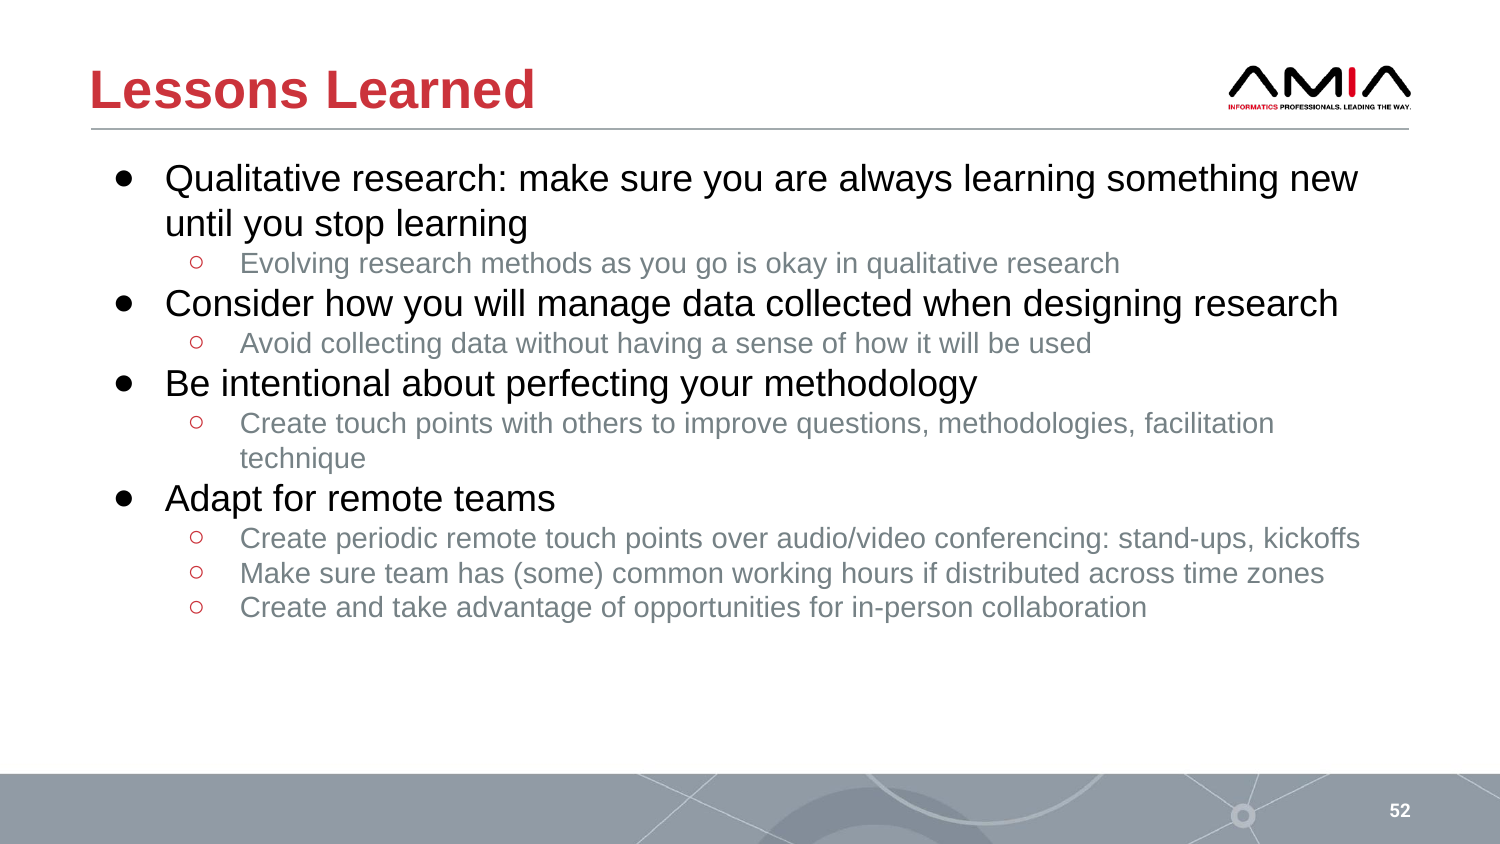

# Lessons Learned
Qualitative research: make sure you are always learning something new until you stop learning
Evolving research methods as you go is okay in qualitative research
Consider how you will manage data collected when designing research
Avoid collecting data without having a sense of how it will be used
Be intentional about perfecting your methodology
Create touch points with others to improve questions, methodologies, facilitation technique
Adapt for remote teams
Create periodic remote touch points over audio/video conferencing: stand-ups, kickoffs
Make sure team has (some) common working hours if distributed across time zones
Create and take advantage of opportunities for in-person collaboration
52